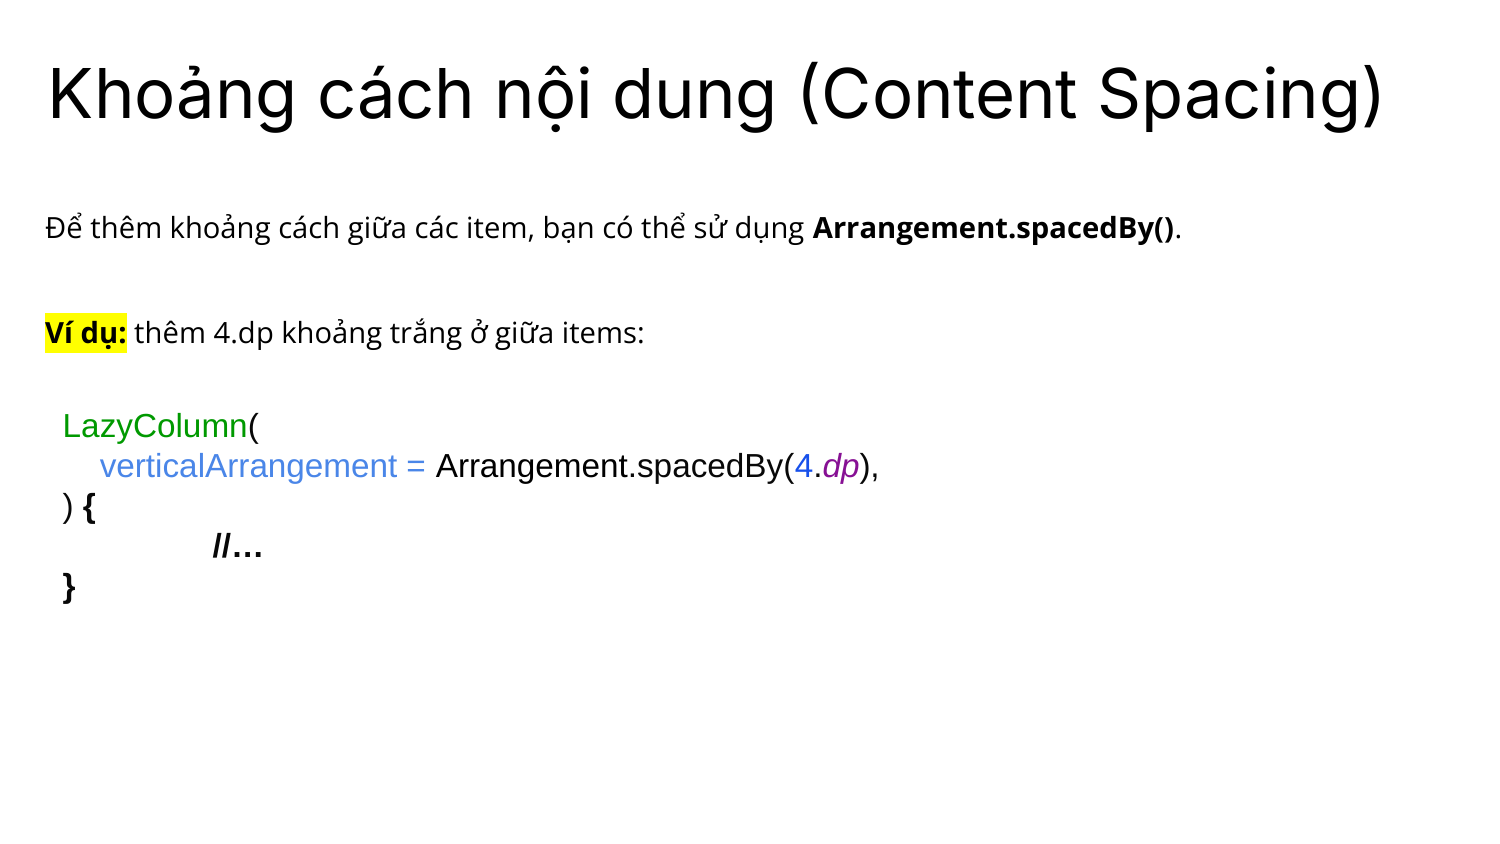

# Khoảng cách nội dung (Content Spacing)
Để thêm khoảng cách giữa các item, bạn có thể sử dụng Arrangement.spacedBy().

Ví dụ: thêm 4.dp khoảng trắng ở giữa items:
LazyColumn(
    verticalArrangement = Arrangement.spacedBy(4.dp),
) {
	//…
}